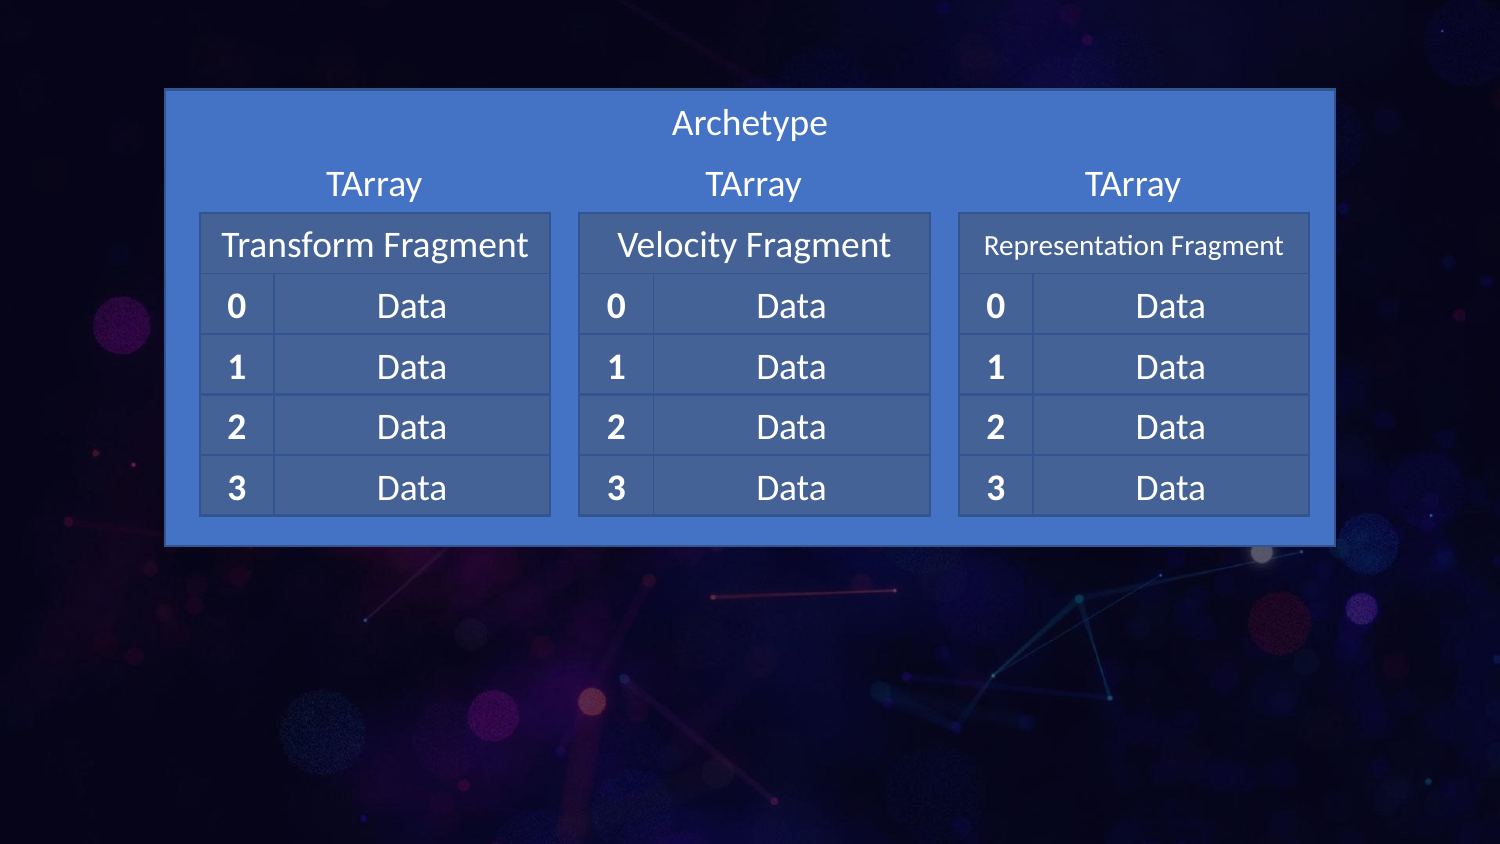

Archetype
TArray
TArray
TArray
Velocity Fragment
Transform Fragment

Representation Fragment
0
Data
0
Data
0
Data
1
Data
1
Data
1
Data
2
Data
2
Data
2
Data
3
Data
3
Data
3
Data